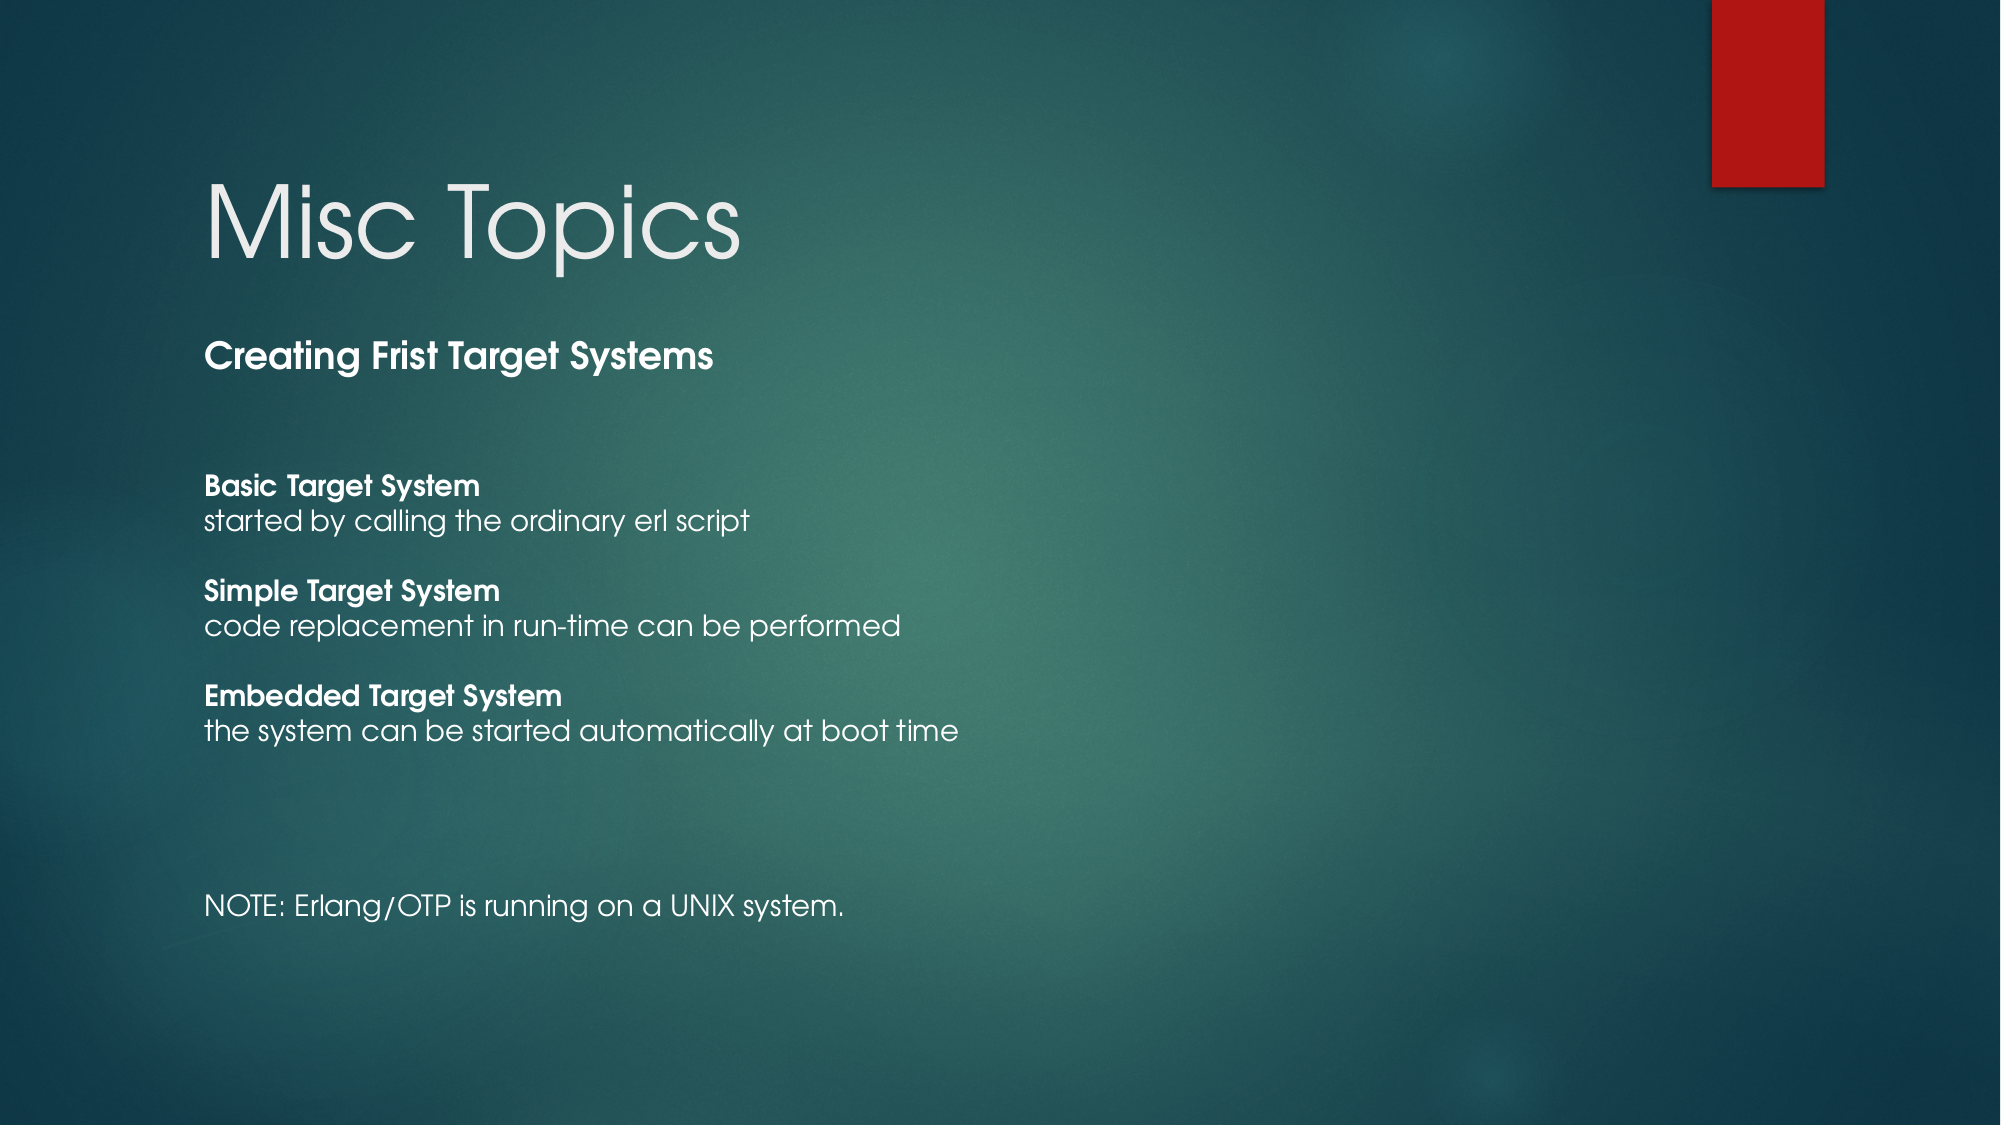

# Misc Topics

Creating Frist Target Systems

Basic Target System
started by calling the ordinary erl script

Simple Target System
code replacement in run-time can be performed

Embedded Target System
the system can be started automatically at boot time

NOTE: Erlang/OTP is running on a UNIX system.